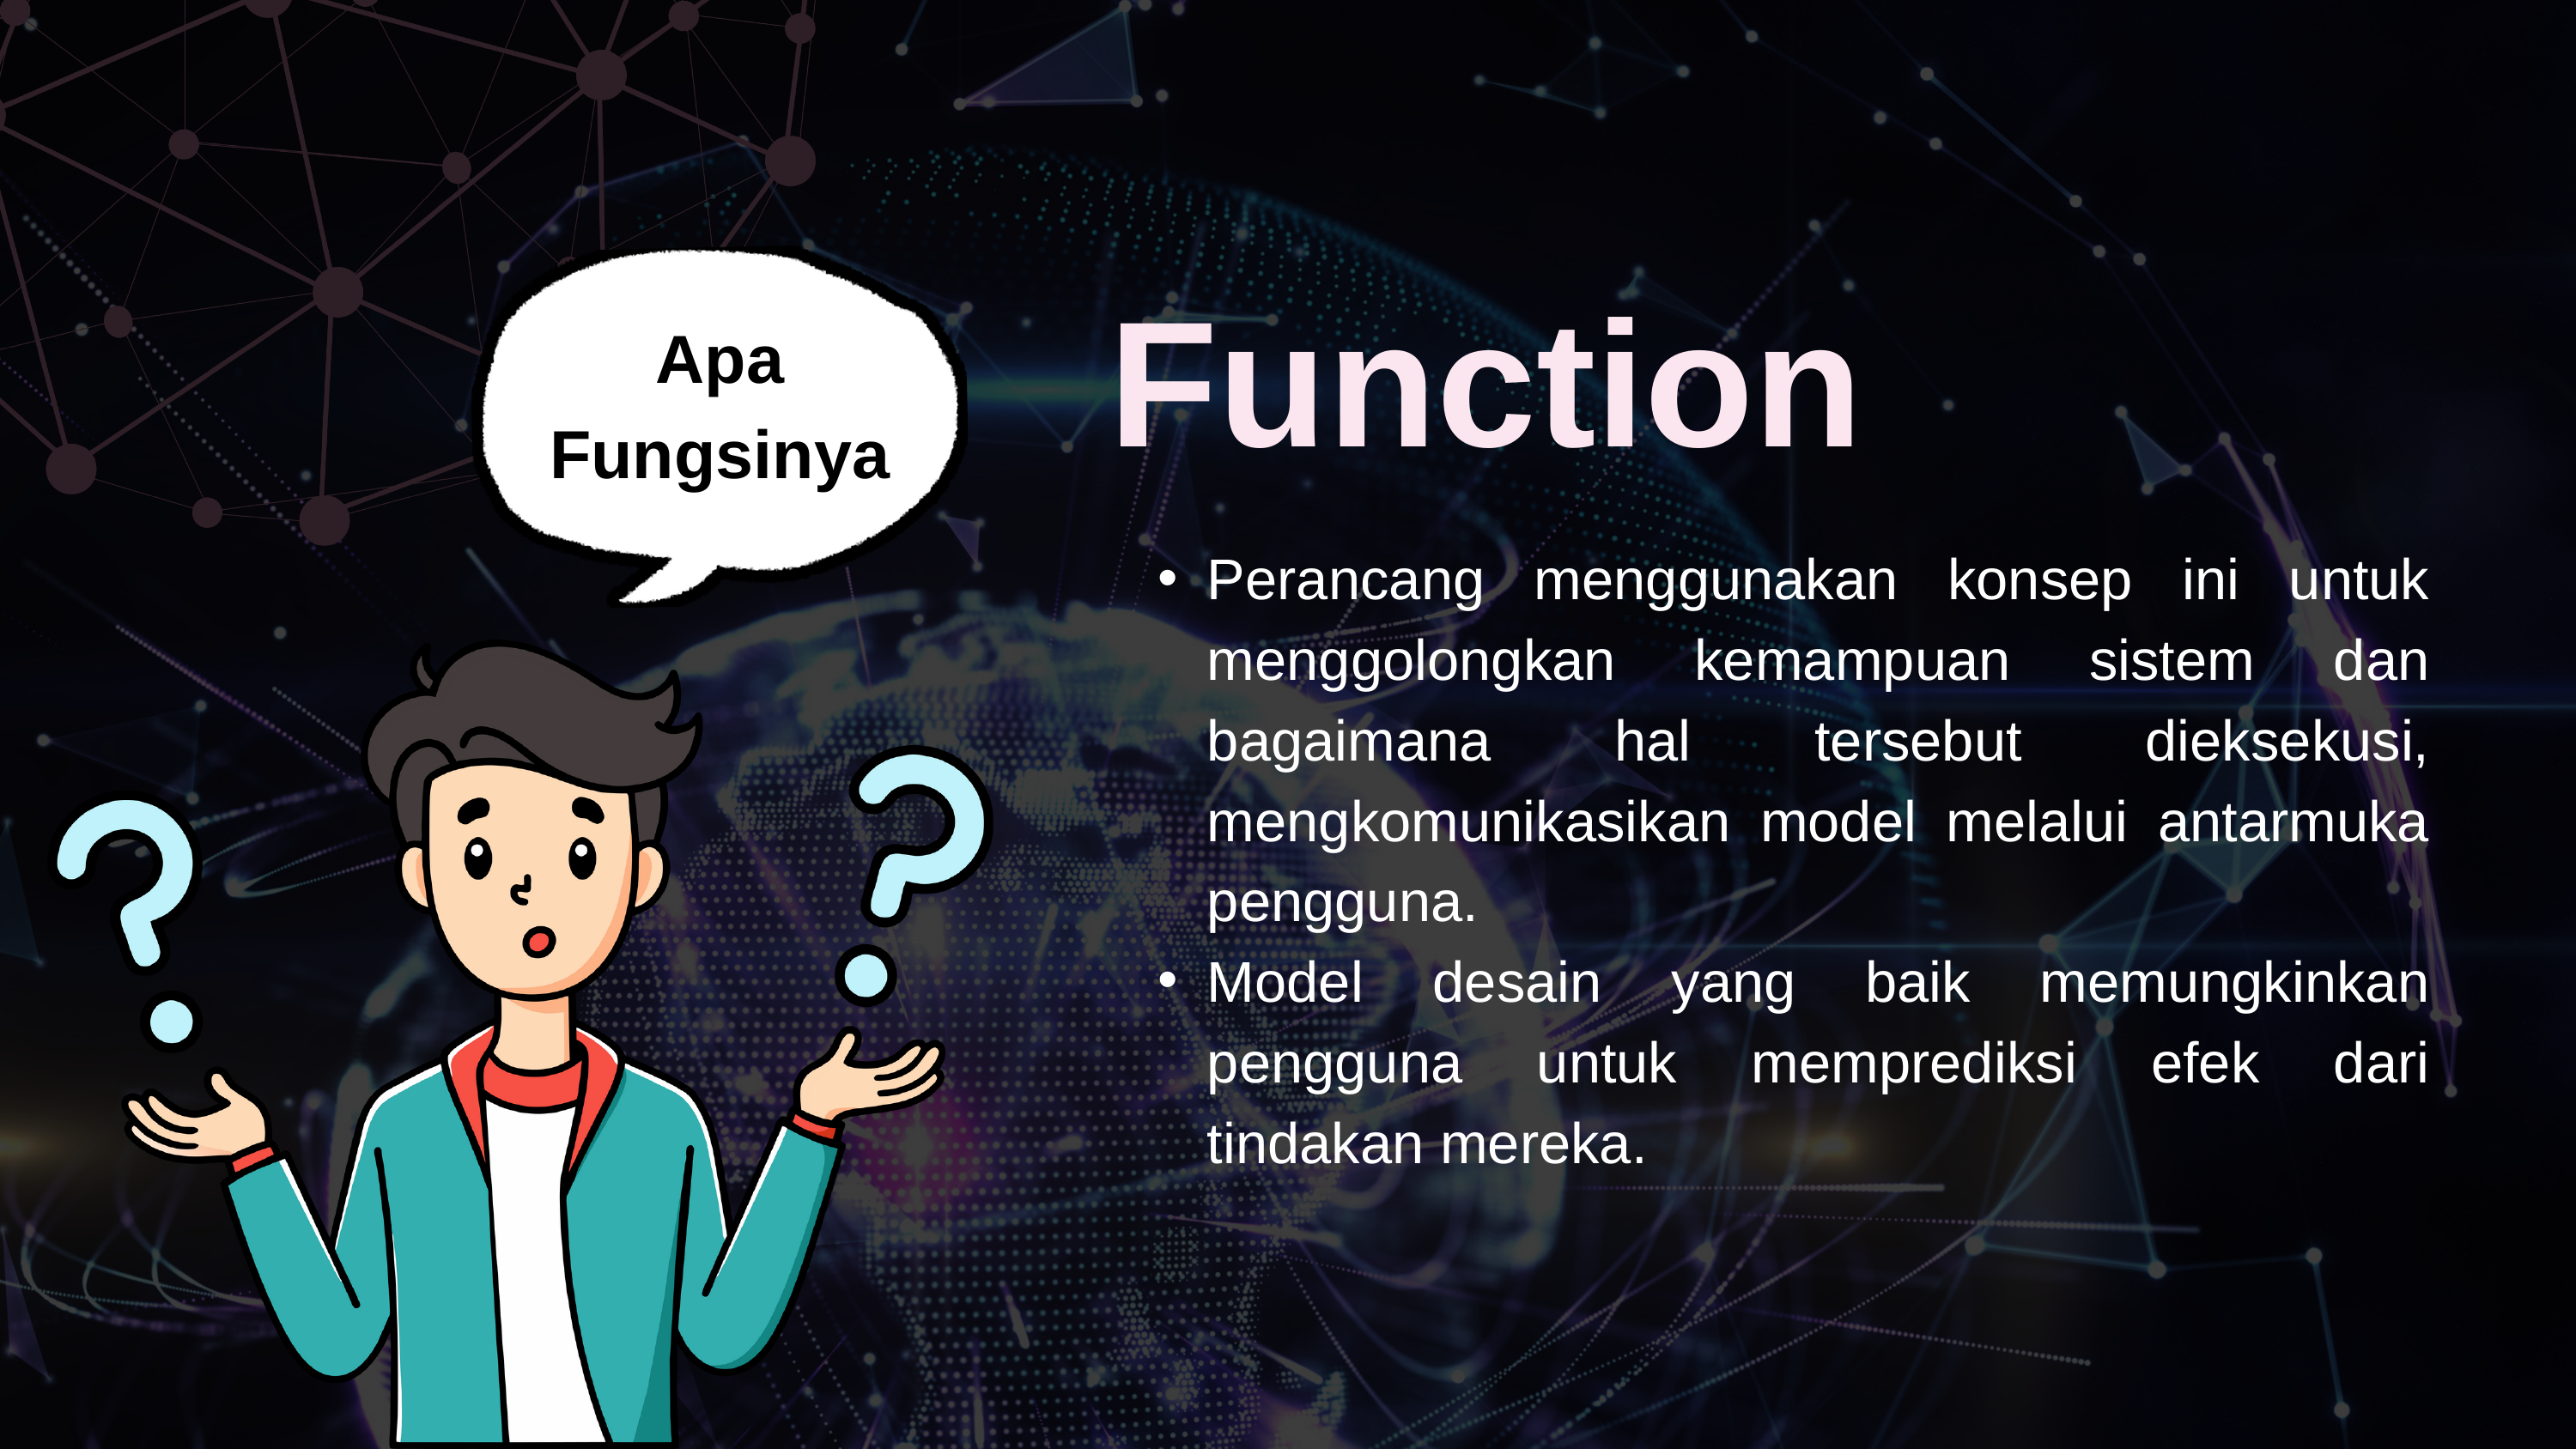

Function

Apa Fungsinya
Perancang menggunakan konsep ini untuk menggolongkan kemampuan sistem dan bagaimana hal tersebut dieksekusi, mengkomunikasikan model melalui antarmuka pengguna.
Model desain yang baik memungkinkan pengguna untuk memprediksi efek dari tindakan mereka.